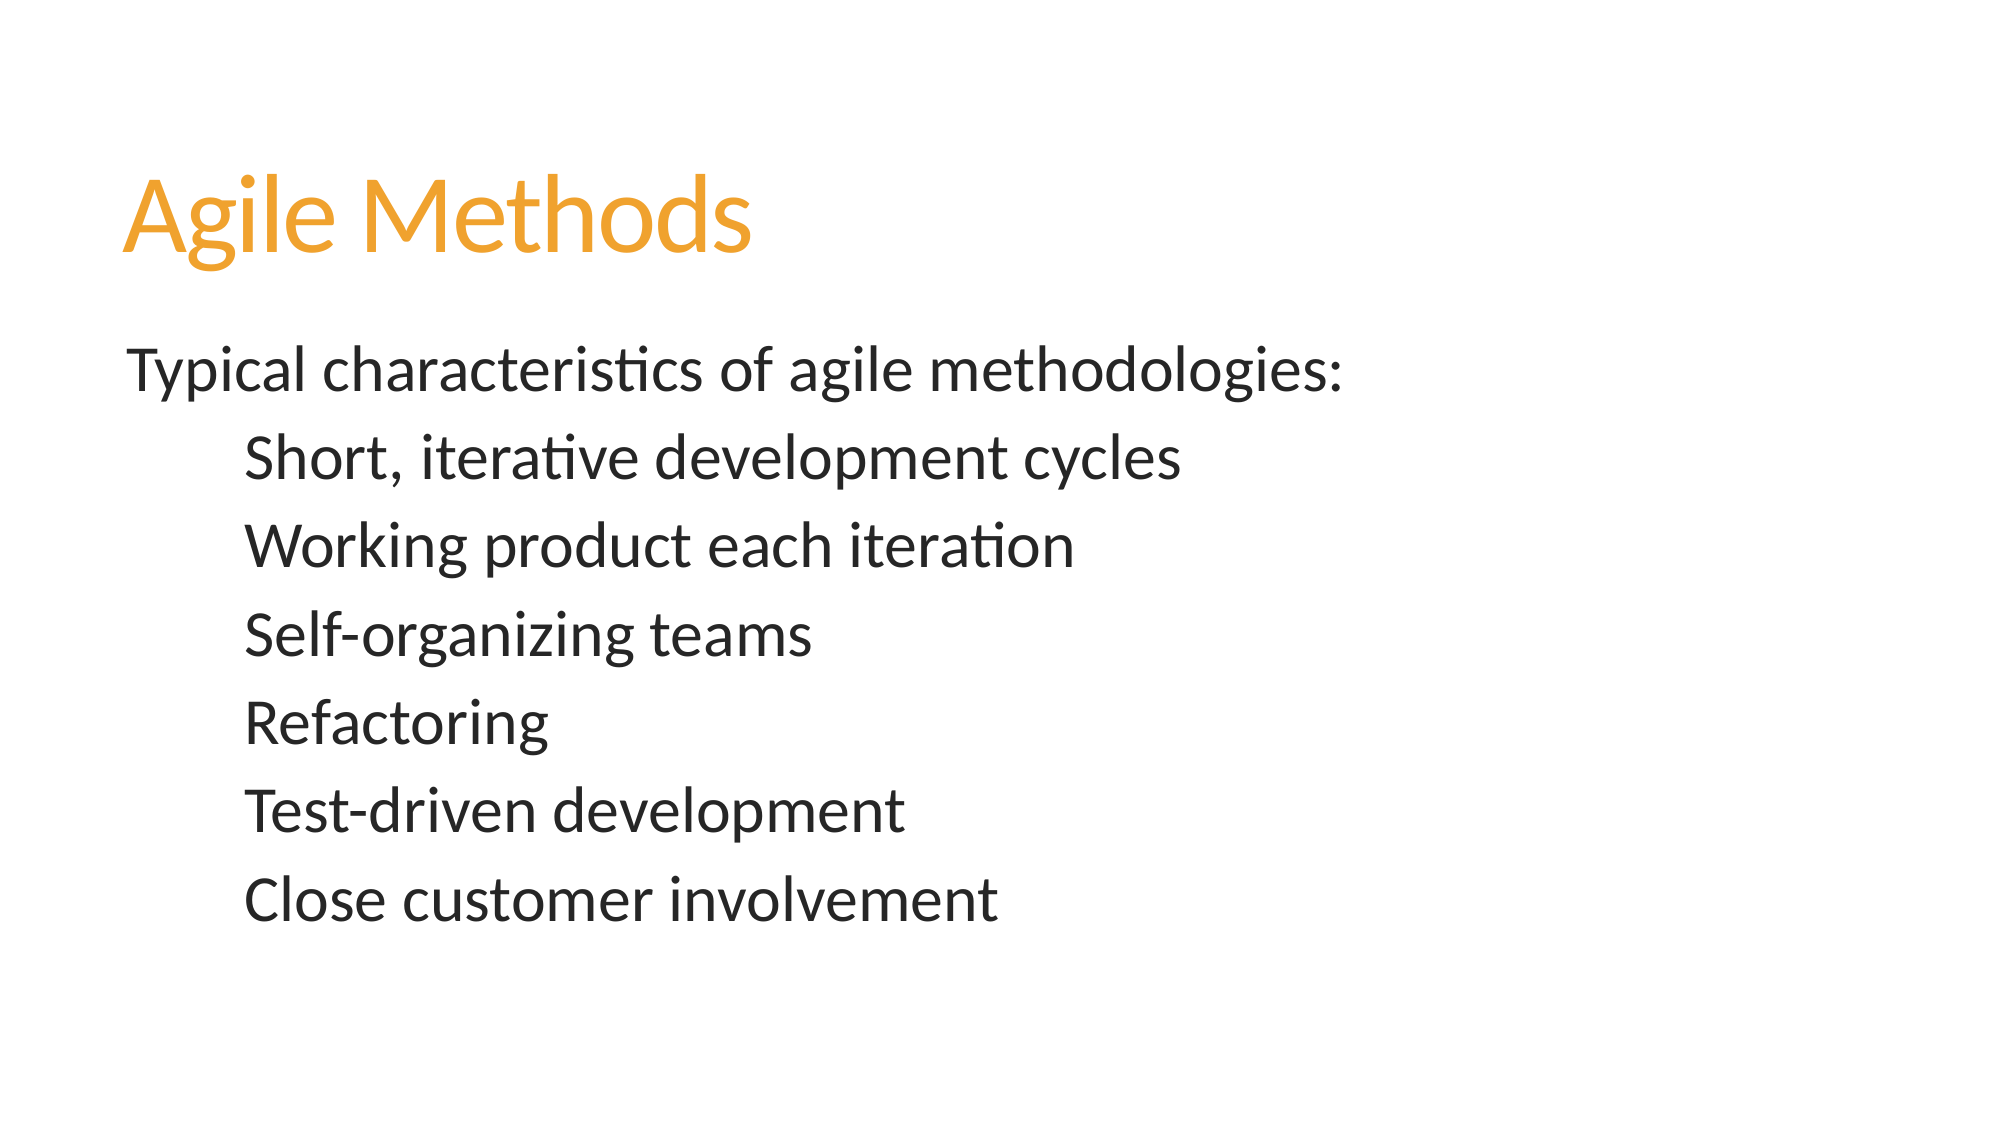

# Agile Methods
Typical characteristics of agile methodologies:
	Short, iterative development cycles
	Working product each iteration
	Self-organizing teams
	Refactoring
	Test-driven development
	Close customer involvement